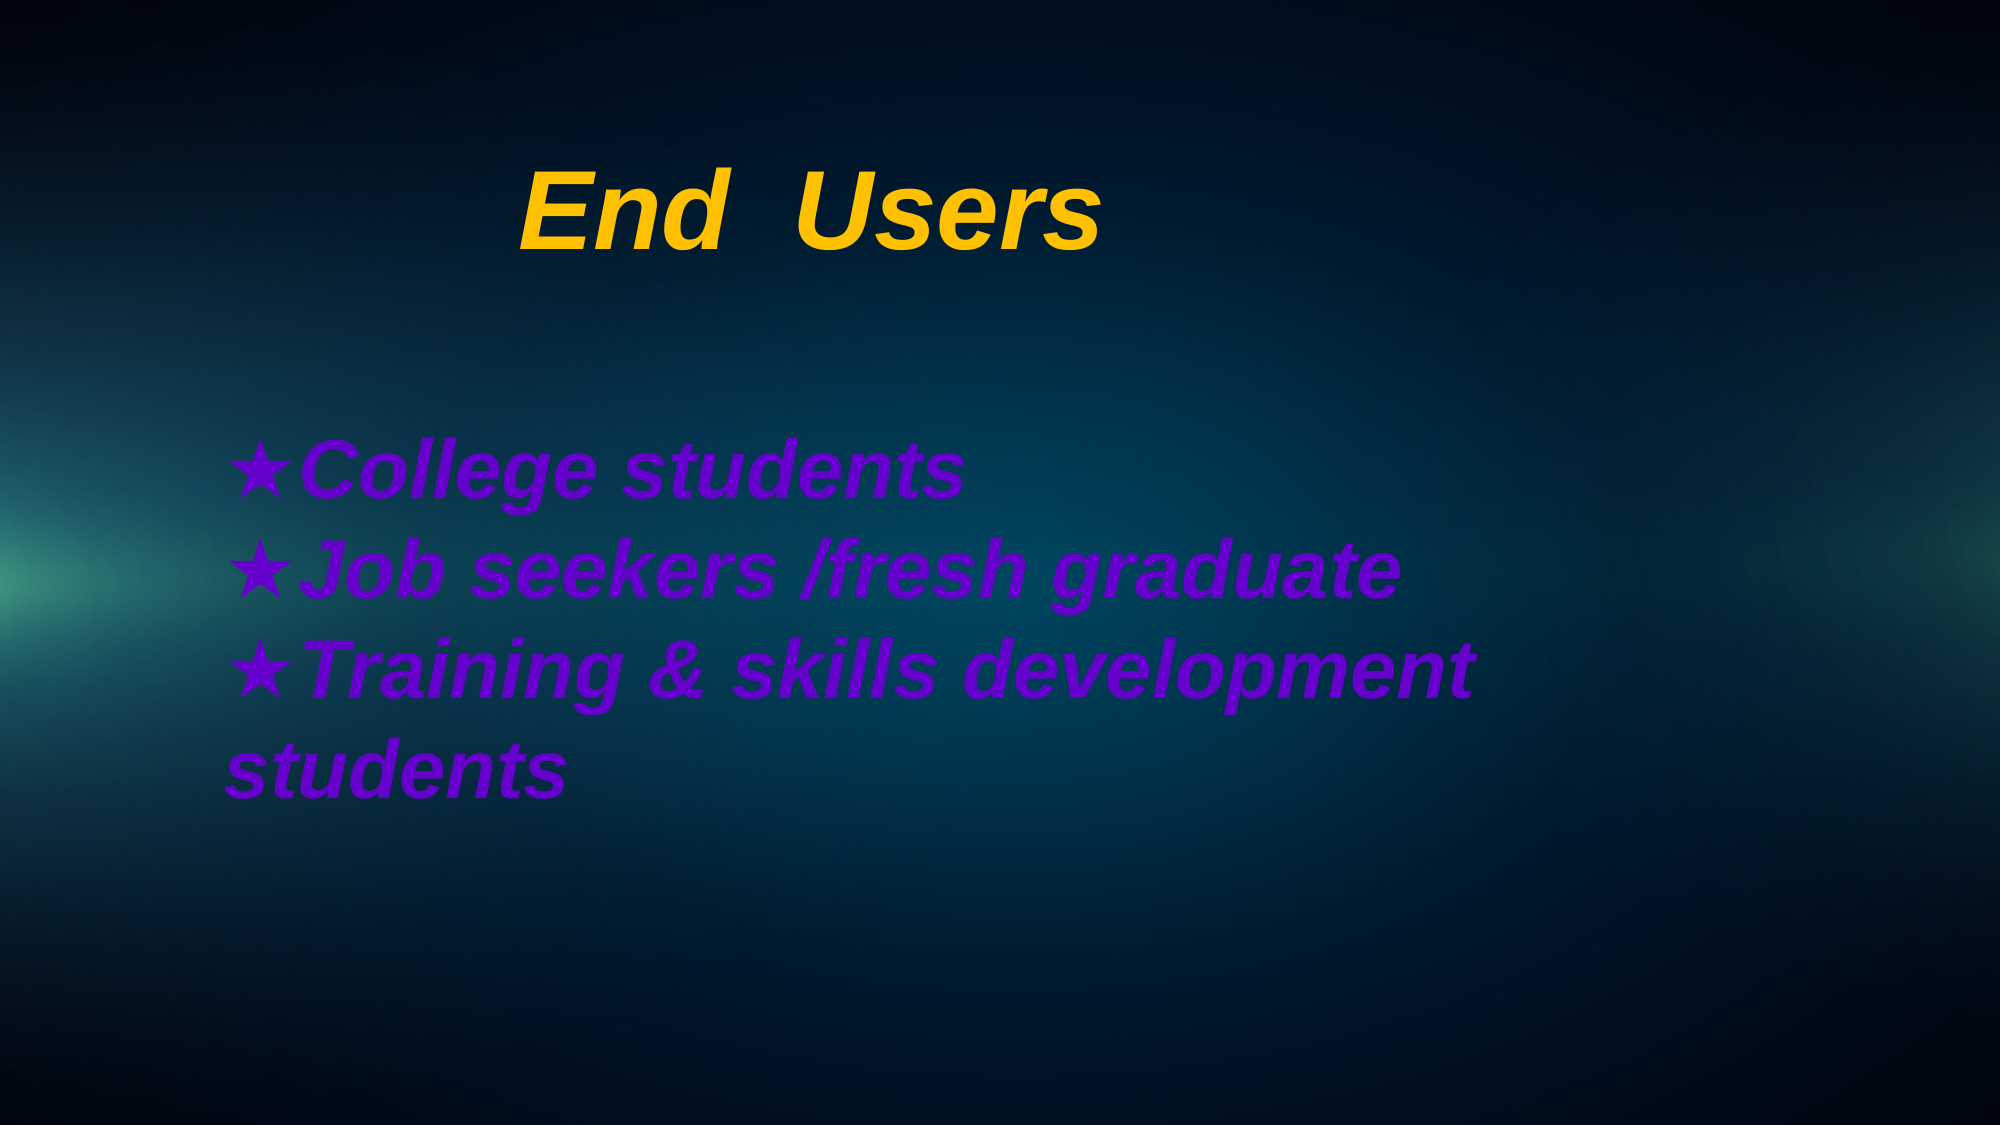

End  Users
★College students
★Job seekers /fresh graduate
★Training & skills development students